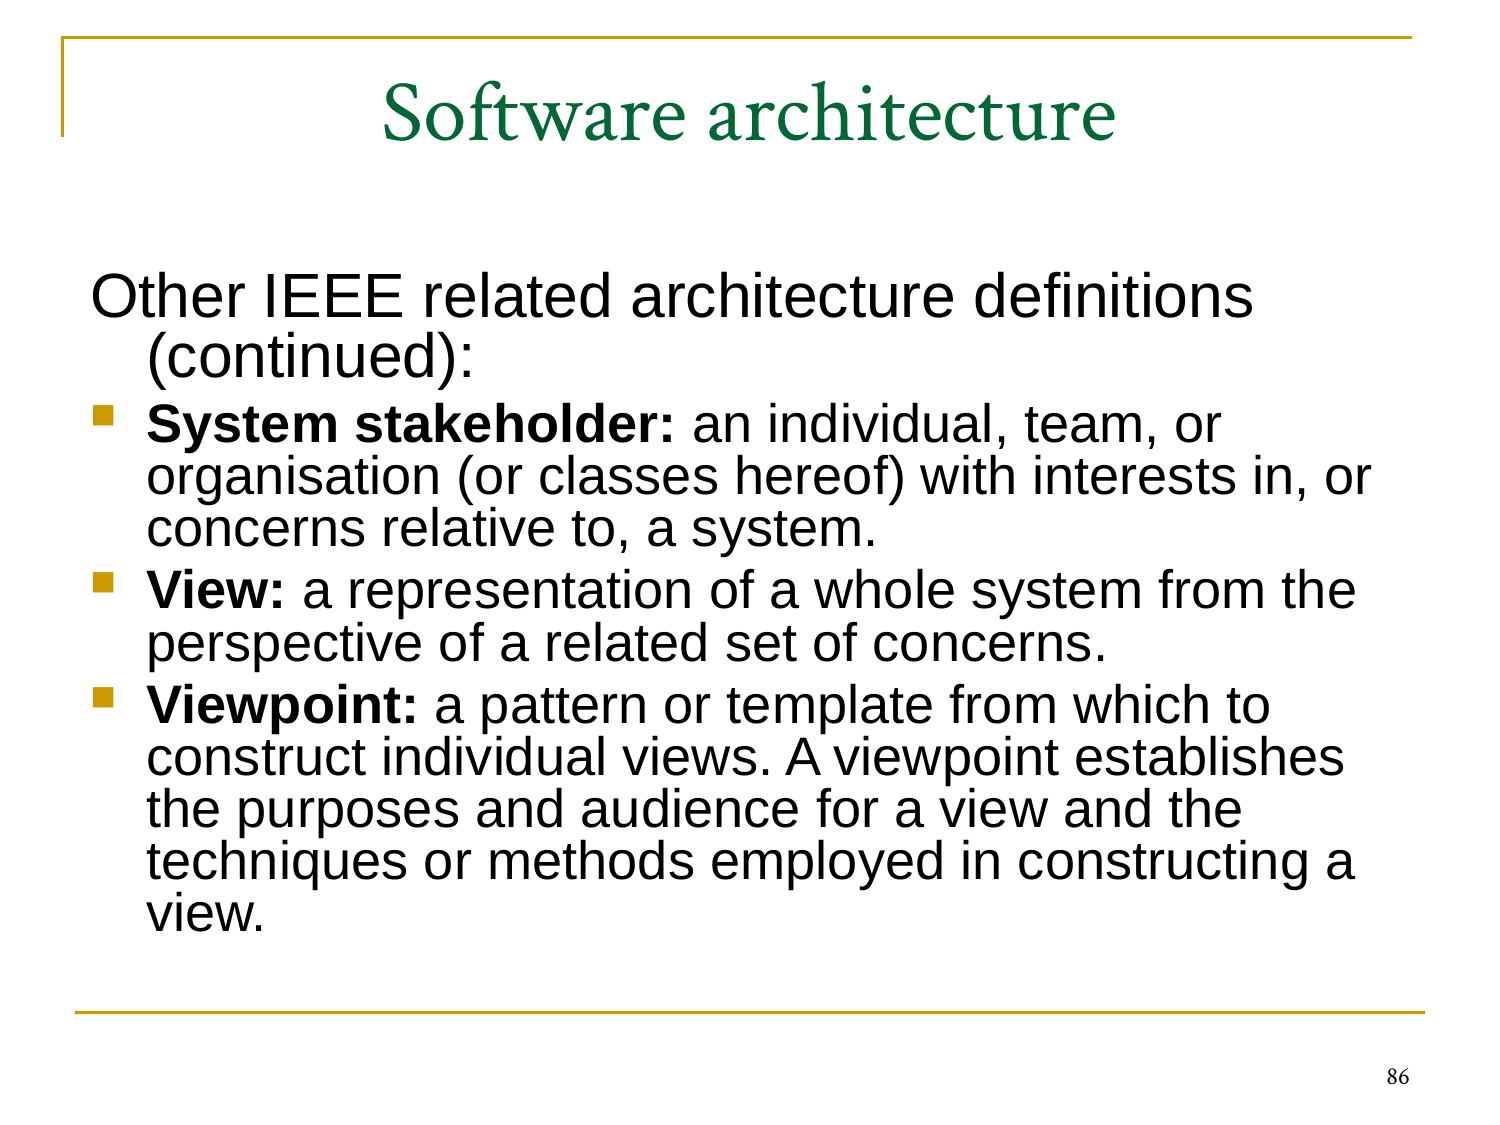

# Software architecture
Other IEEE related architecture definitions (continued):
System stakeholder: an individual, team, or organisation (or classes hereof) with interests in, or concerns relative to, a system.
View: a representation of a whole system from the perspective of a related set of concerns.
Viewpoint: a pattern or template from which to construct individual views. A viewpoint establishes the purposes and audience for a view and the techniques or methods employed in constructing a view.
86